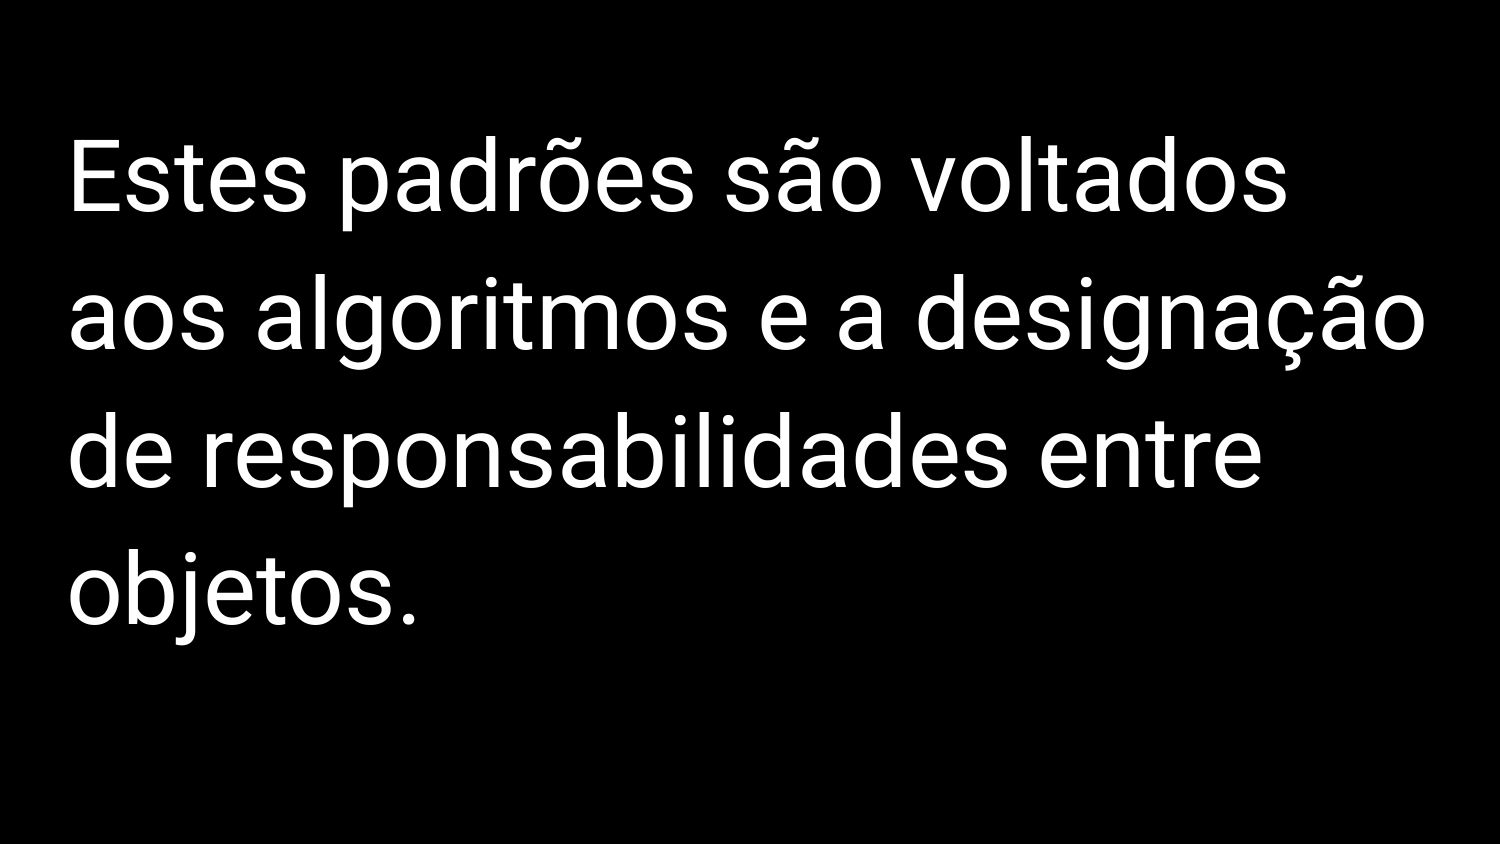

Estes padrões são voltados aos algoritmos e a designação de responsabilidades entre objetos.